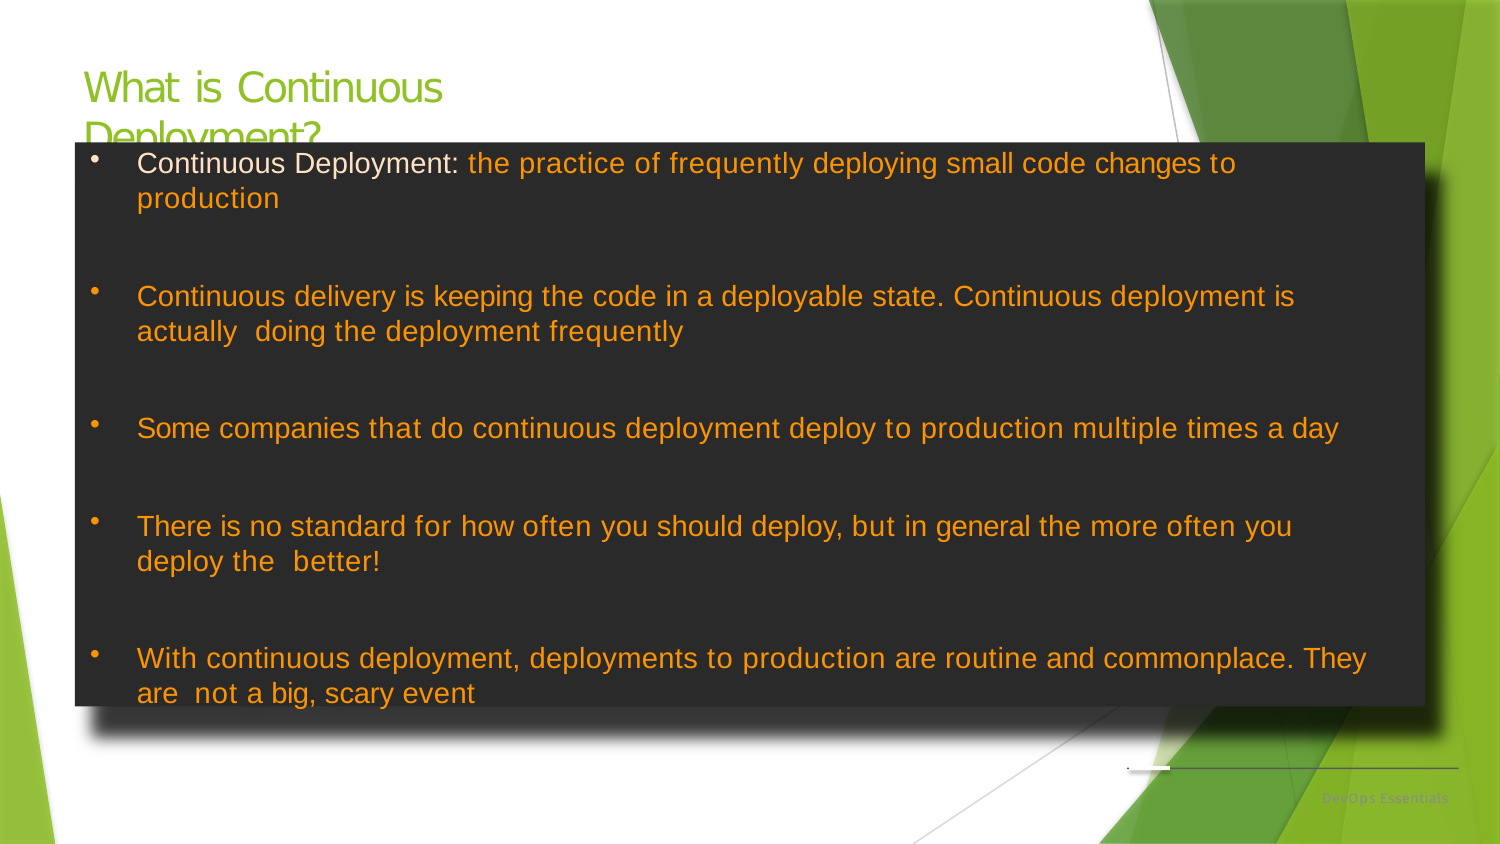

# What is Continuous Deployment?

Continuous Deployment: the practice of frequently deploying small code changes to production

Continuous delivery is keeping the code in a deployable state. Continuous deployment is actually  doing the deployment frequently

Some companies that do continuous deployment deploy to production multiple times a day

There is no standard for how often you should deploy, but in general the more often you deploy the  better!

With continuous deployment, deployments to production are routine and commonplace. They are  not a big, scary event

DevOps Essentials